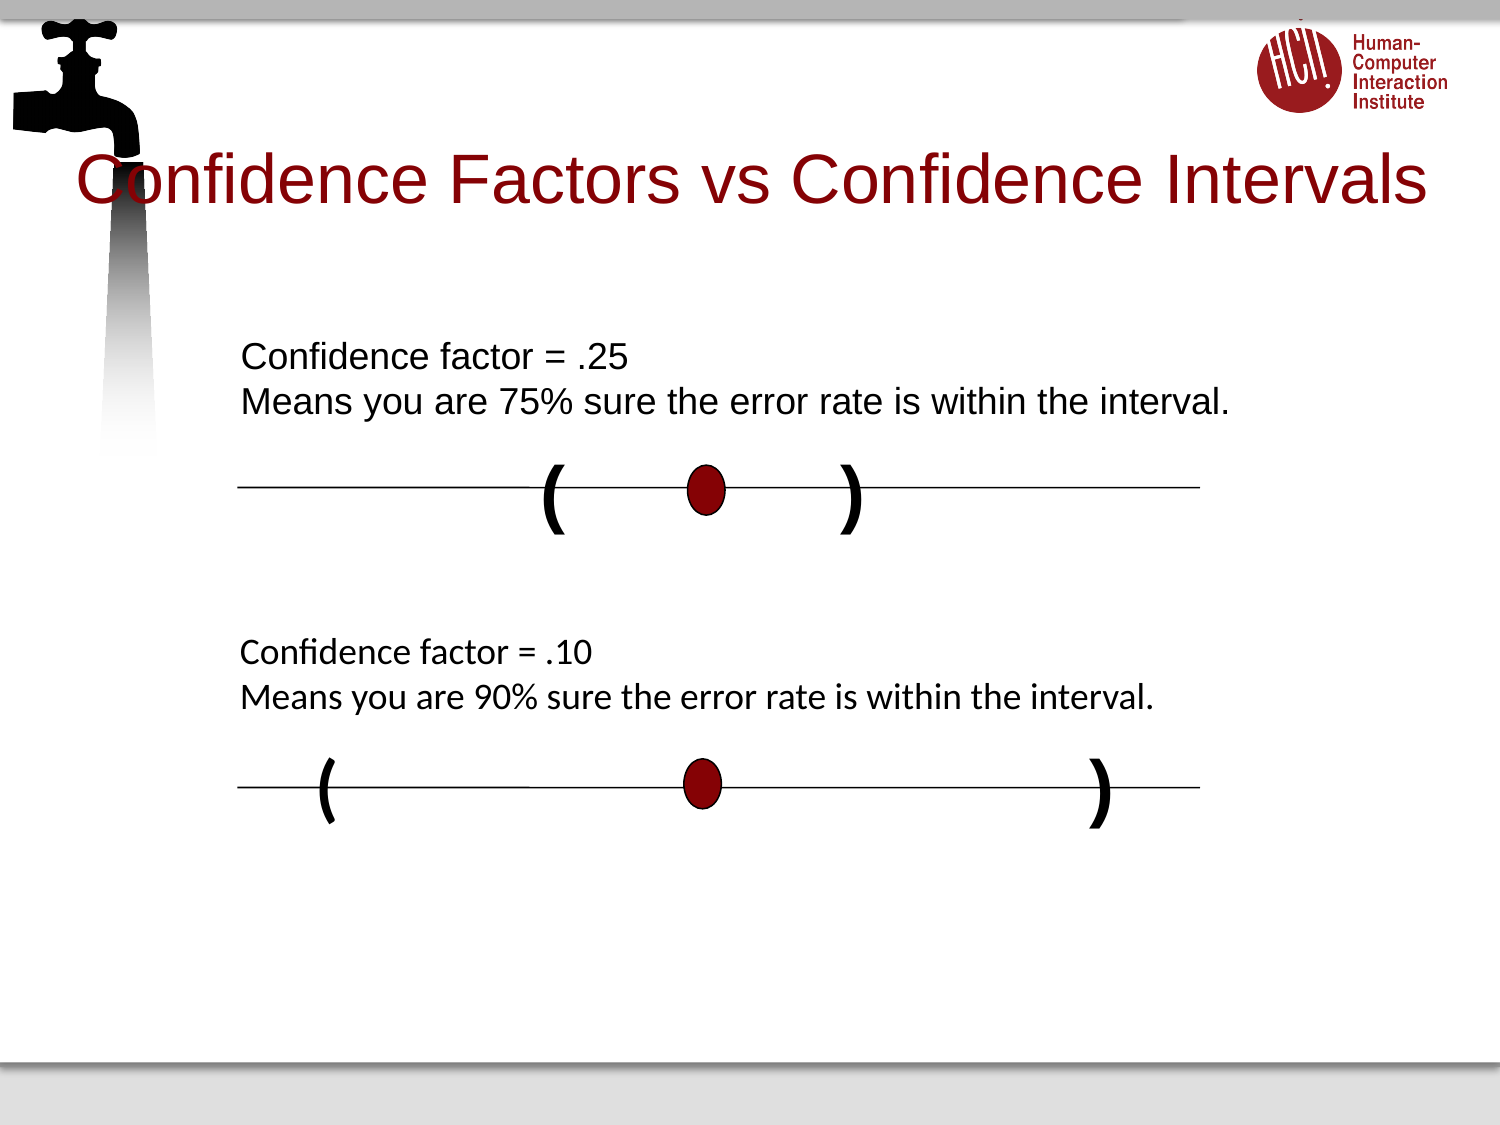

# Confidence Factors vs Confidence Intervals
Confidence factor = .25
Means you are 75% sure the error rate is within the interval.
(
)

Confidence factor = .10
Means you are 90% sure the error rate is within the interval.
(
)